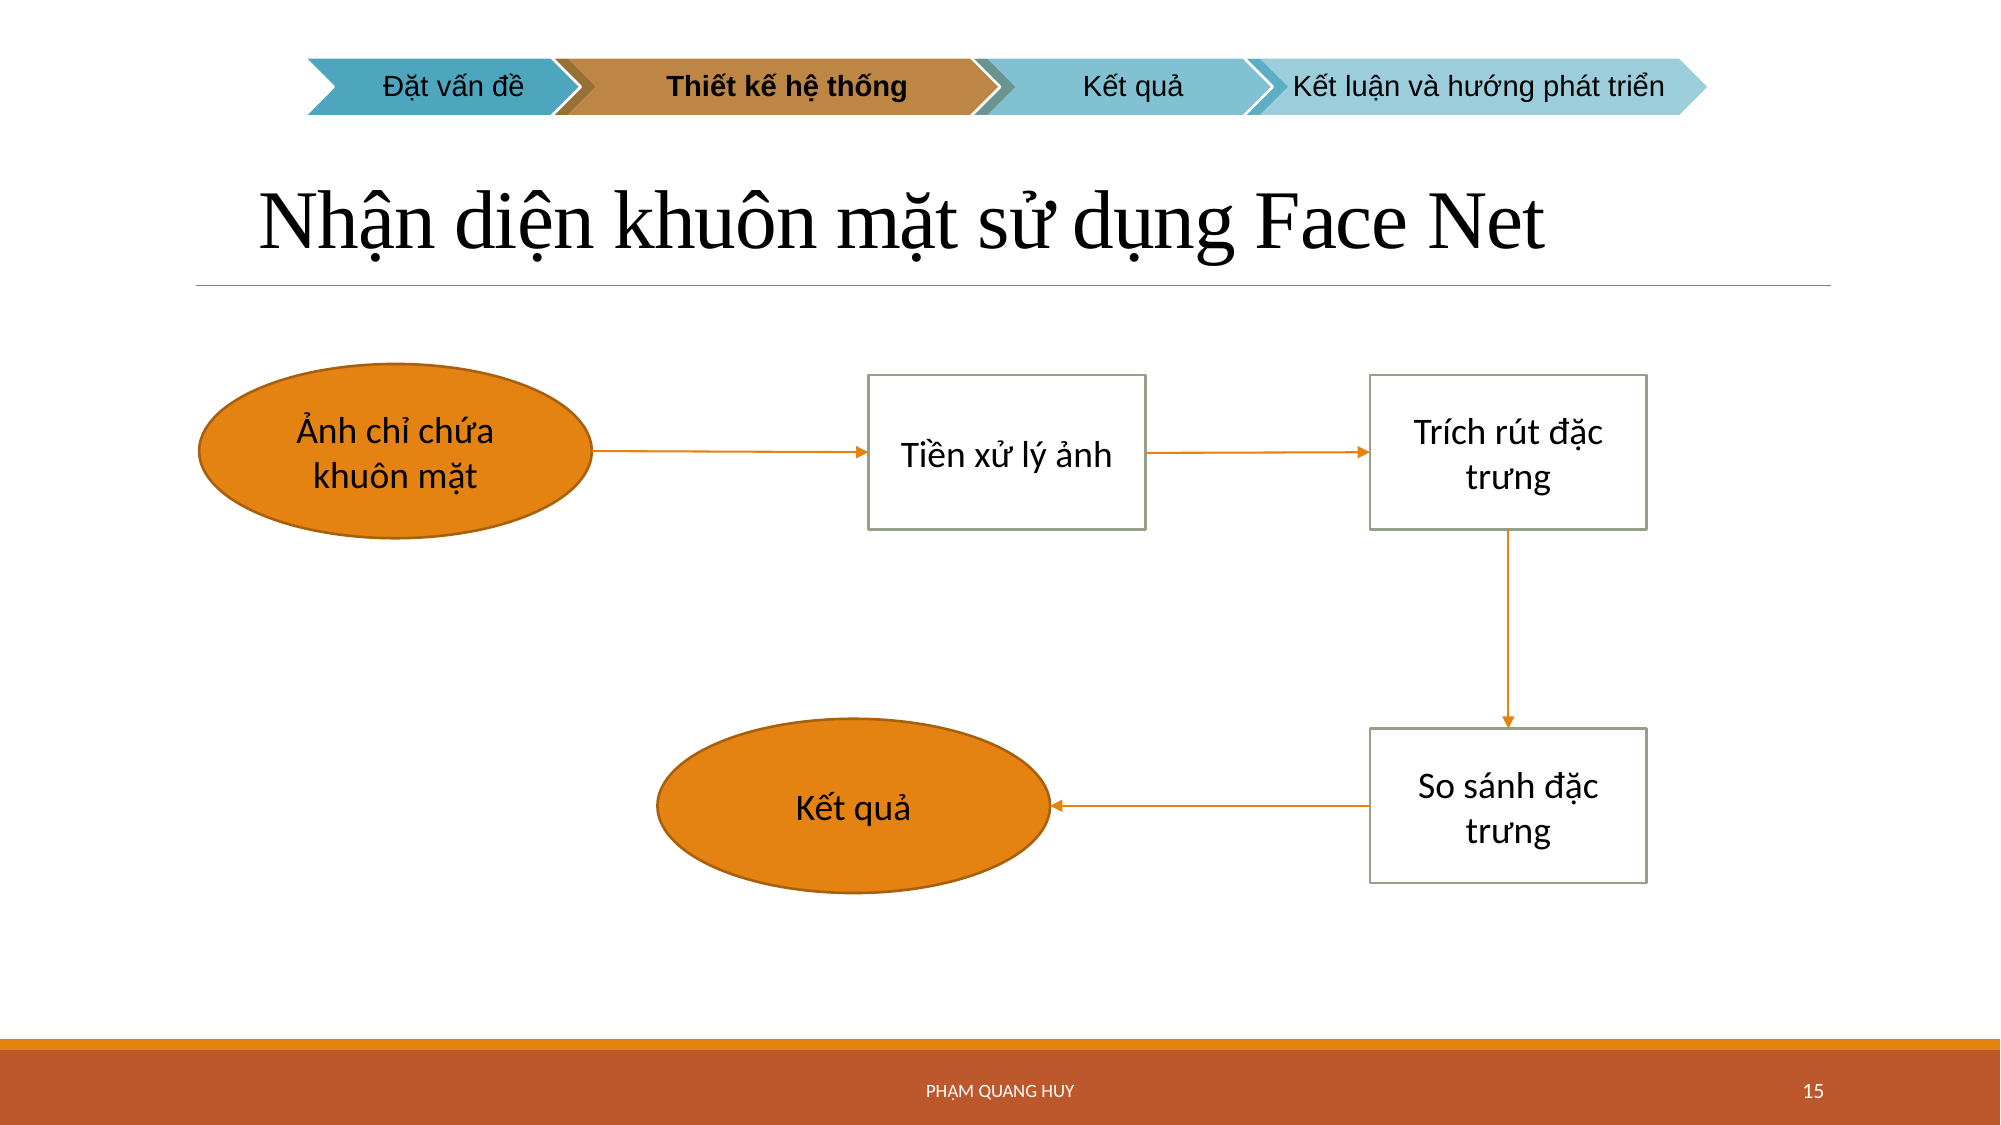

# Kết luận và hướng phát triển Nhận diện khuôn mặt sử dụng Face Net
Đặt vấn đề
Thiết kế hệ thống
Kết quả
Kết luận và hướng phát triển
Ảnh chỉ chứa khuôn mặt
Tiền xử lý ảnh
Trích rút đặc trưng
Kết quả
So sánh đặc trưng
Phạm Quang Huy
15